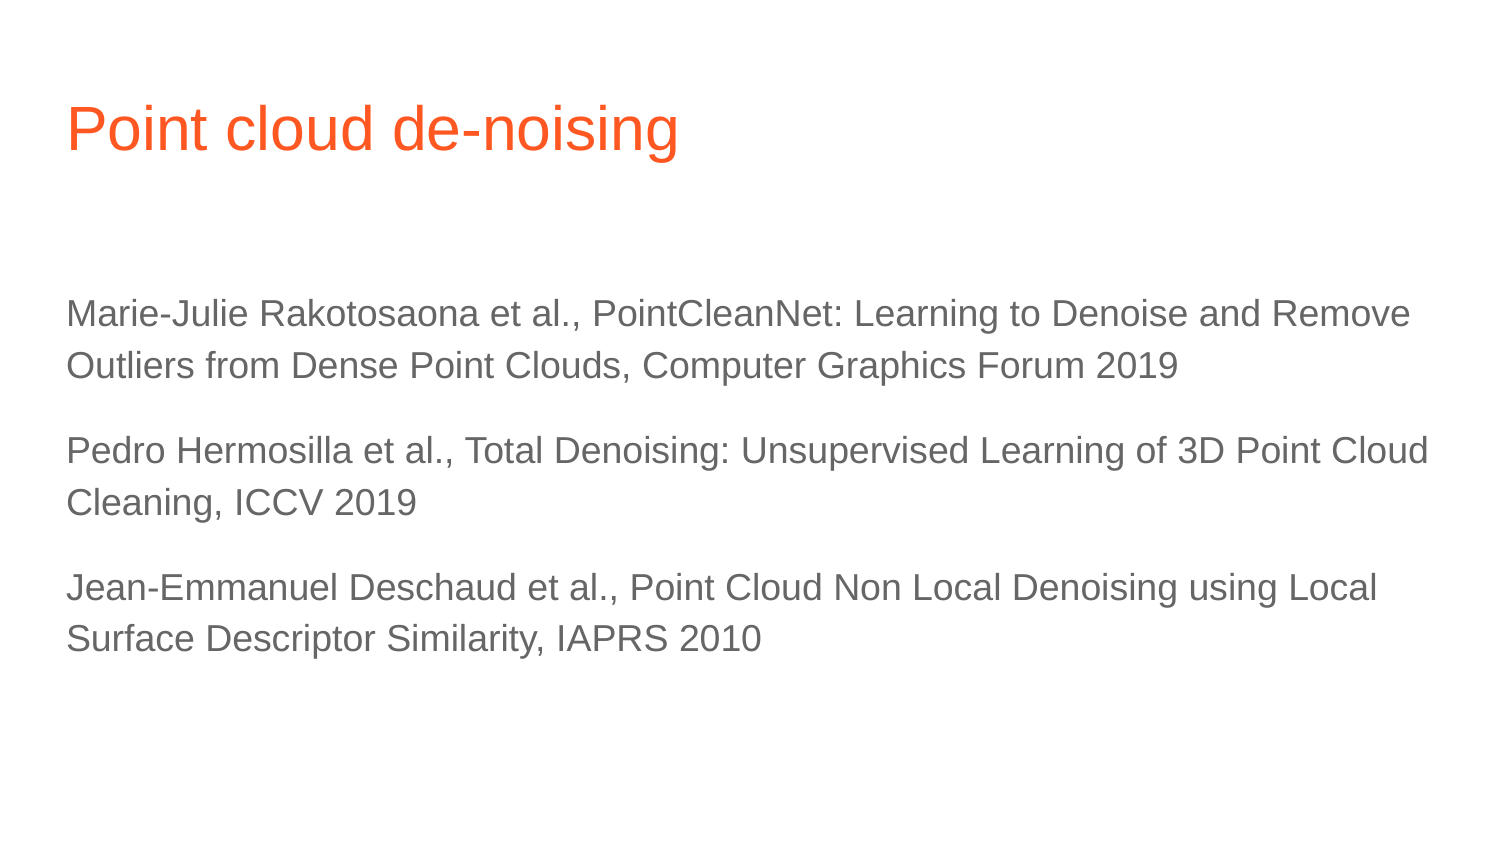

# Point cloud de-noising

Marie-Julie Rakotosaona et al., PointCleanNet: Learning to Denoise and Remove Outliers from Dense Point Clouds, Computer Graphics Forum 2019
Pedro Hermosilla et al., Total Denoising: Unsupervised Learning of 3D Point Cloud Cleaning, ICCV 2019
Jean-Emmanuel Deschaud et al., Point Cloud Non Local Denoising using Local Surface Descriptor Similarity, IAPRS 2010